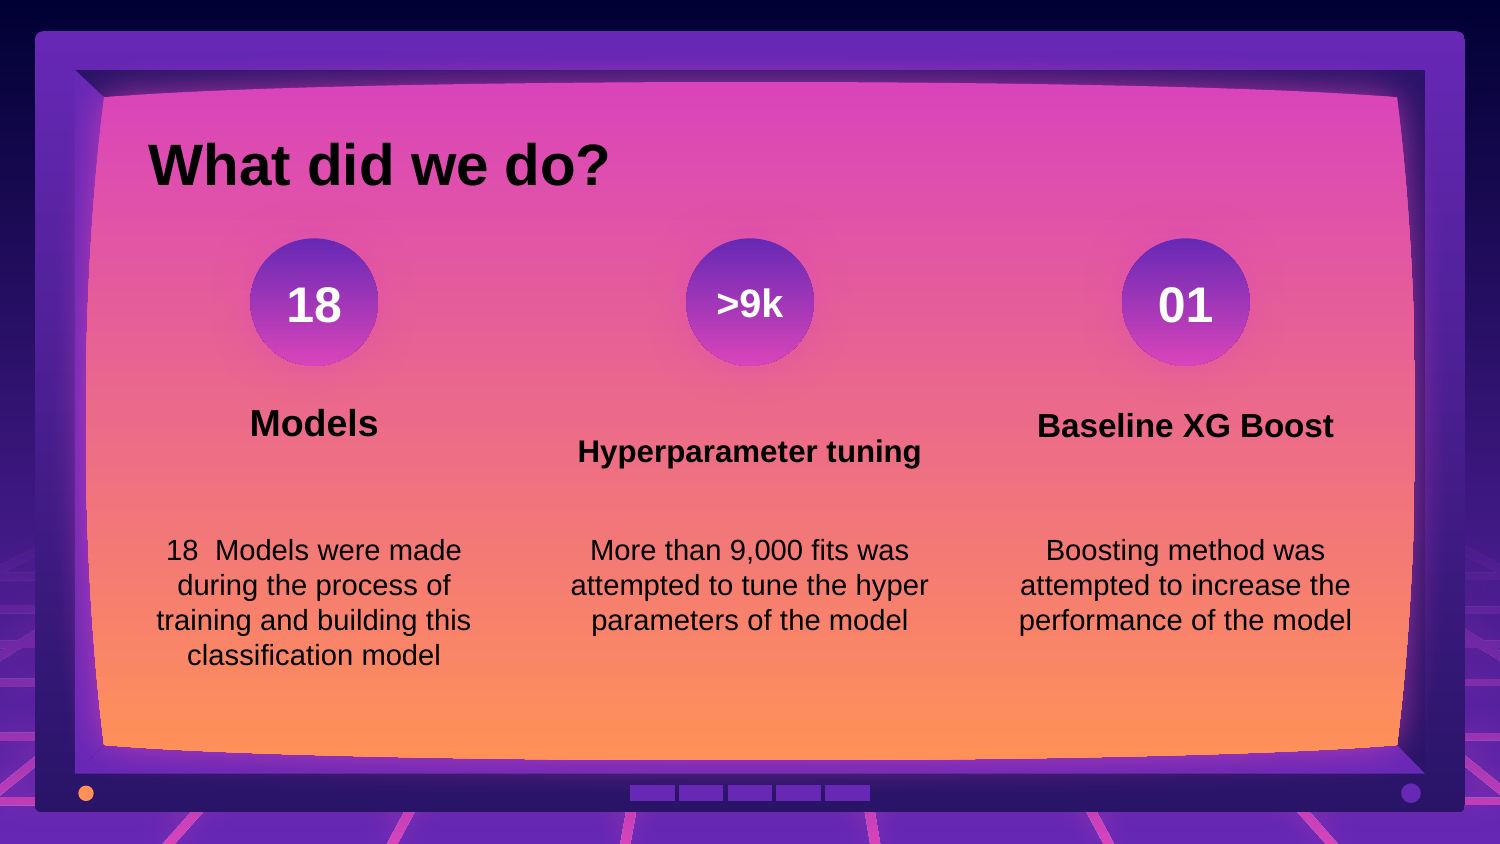

What did we do?

# 18
>9k
01
Models
Baseline XG Boost
Hyperparameter tuning
18  Models were made during the process of training and building this classification model
More than 9,000 fits was attempted to tune the hyper parameters of the model
Boosting method was attempted to increase the performance of the model